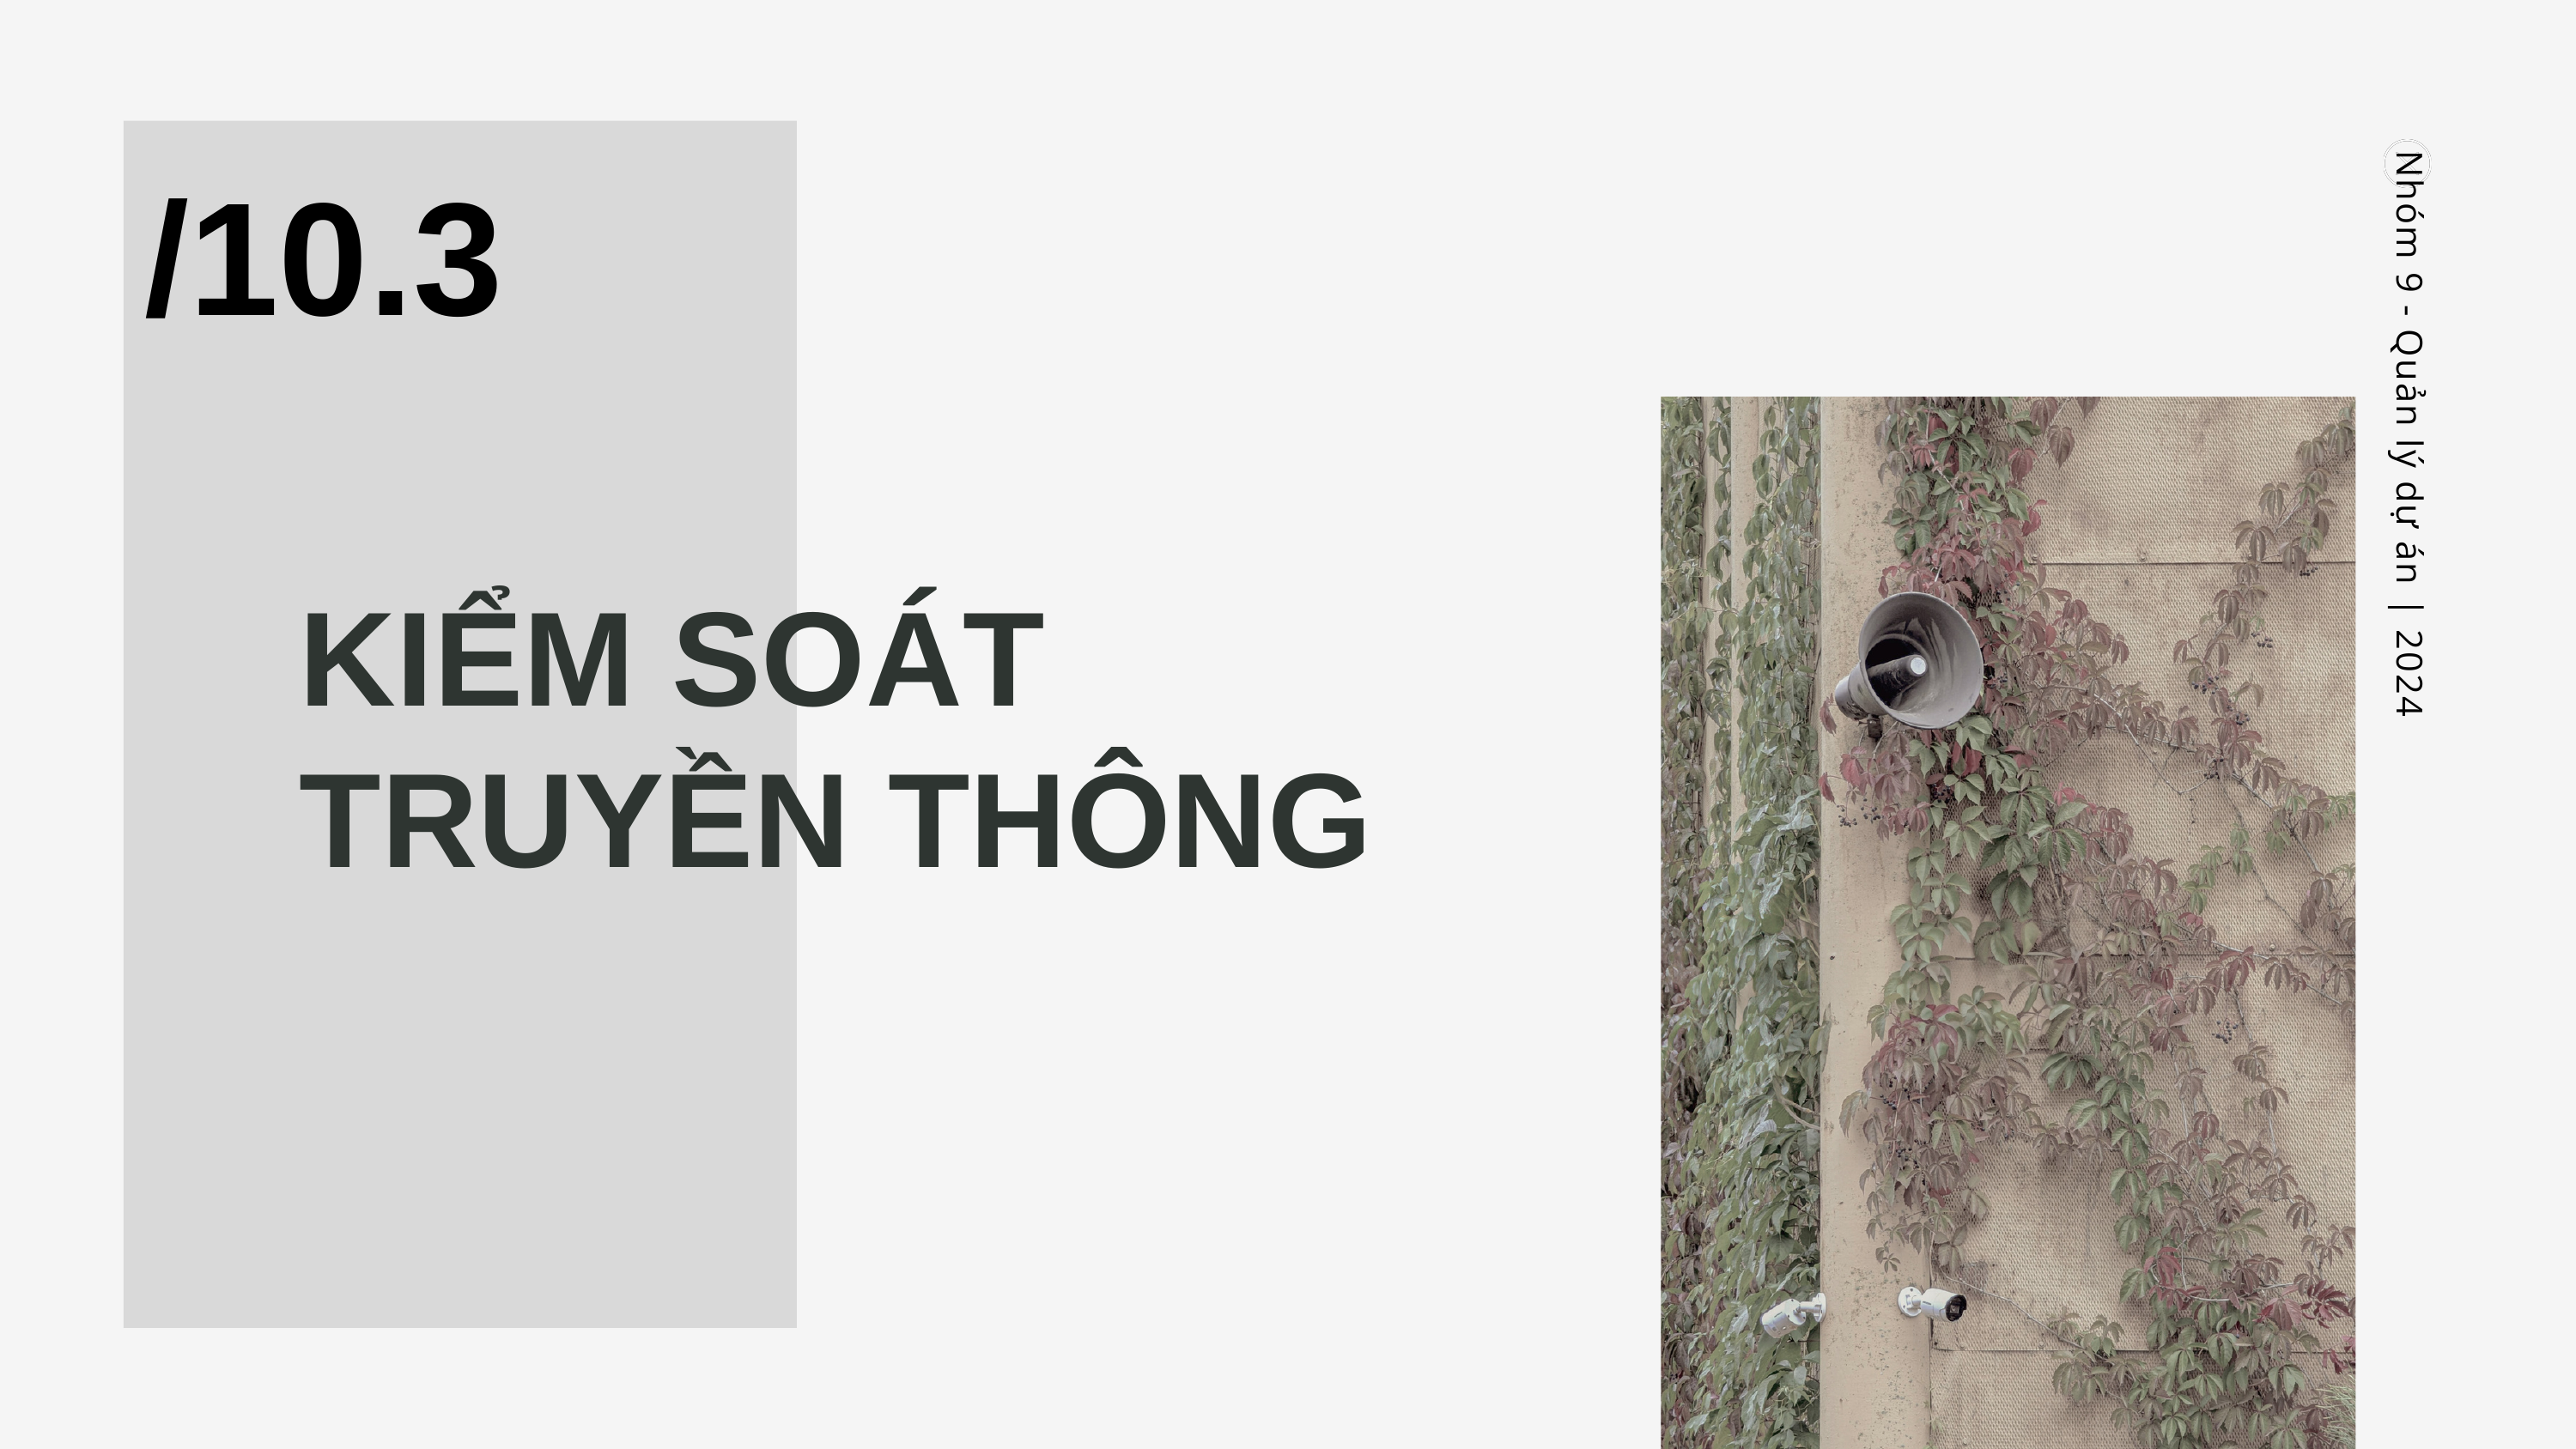

/10.3

Nhóm 9 - Quản lý dự án | 2024
KIỂM SOÁT
TRUYỀN THÔNG